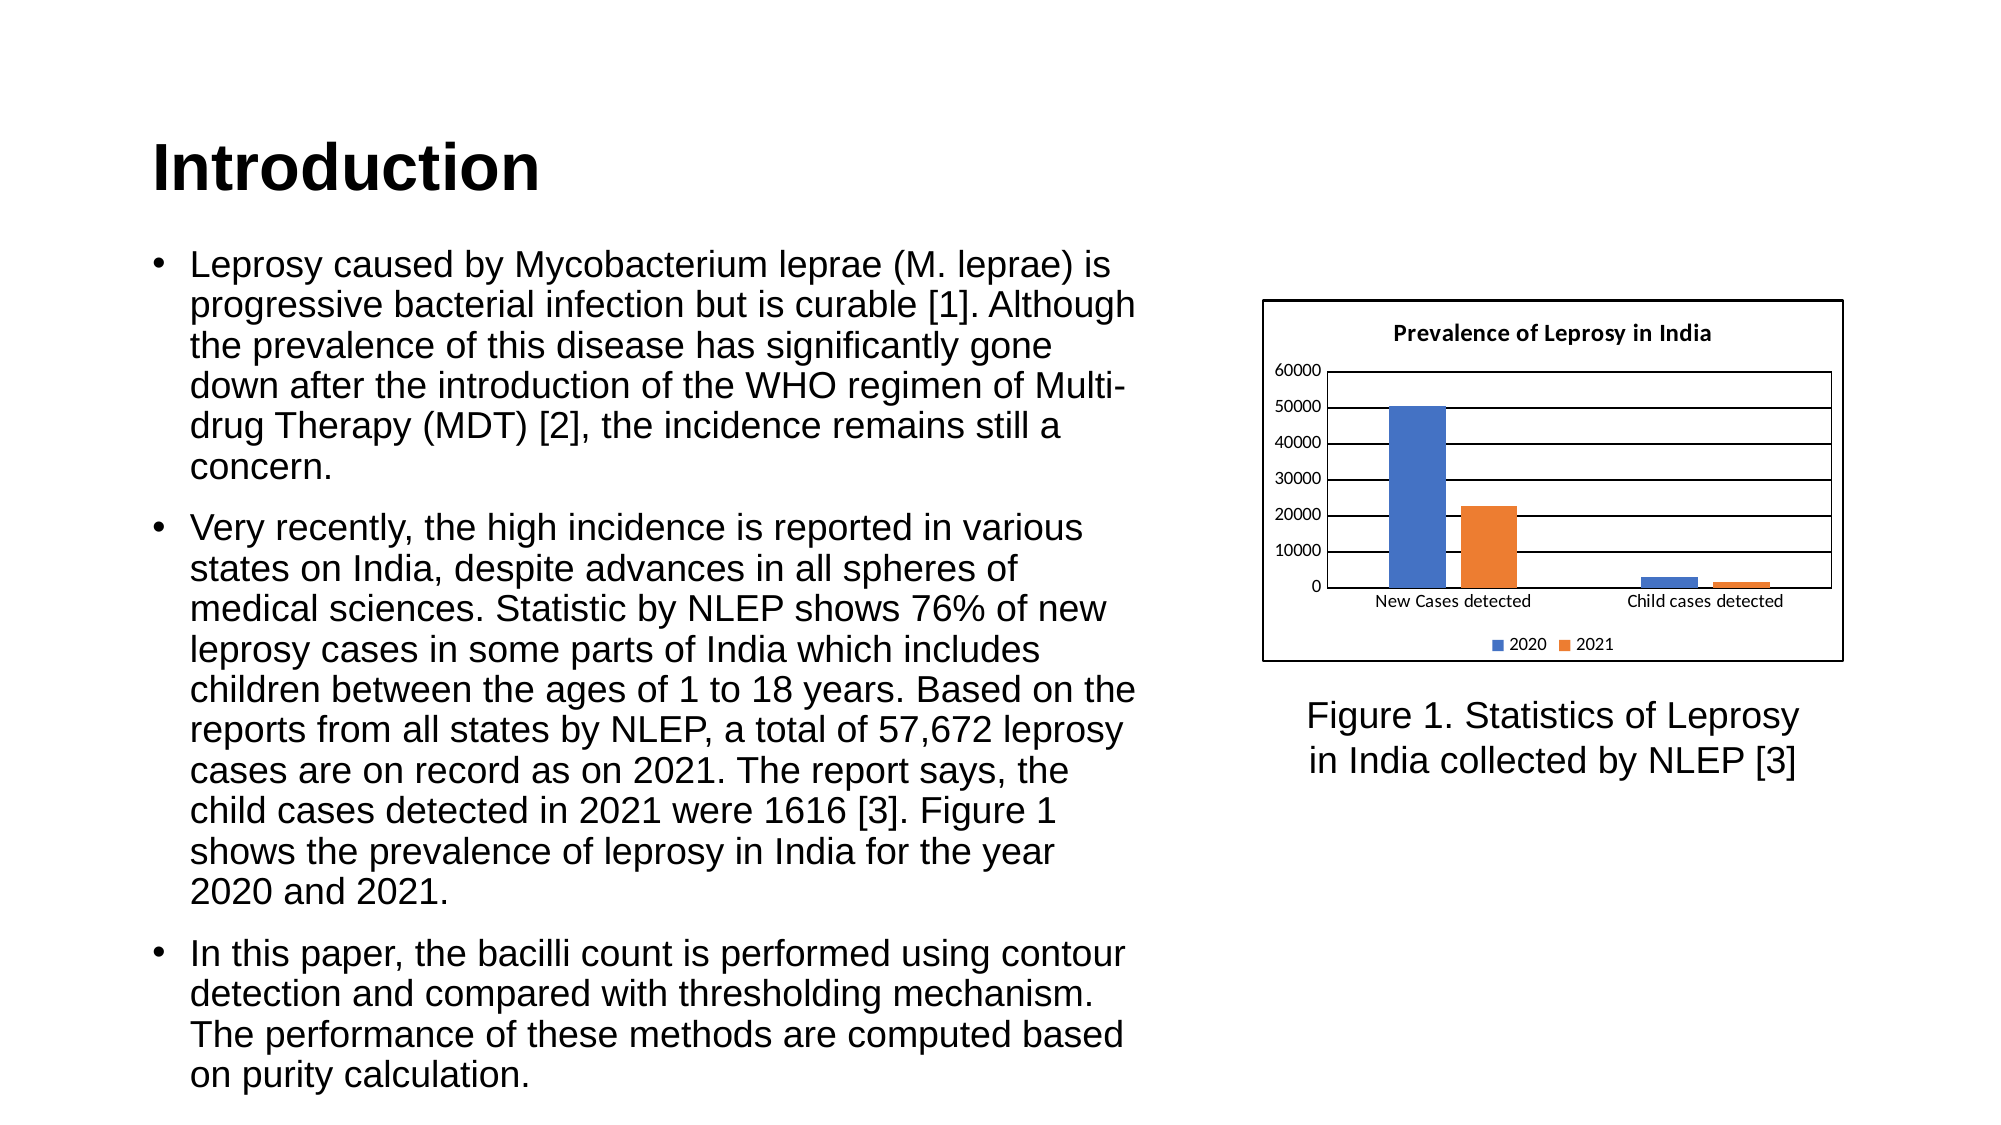

# Introduction
Leprosy caused by Mycobacterium leprae (M. leprae) is progressive bacterial infection but is curable [1]. Although the prevalence of this disease has significantly gone down after the introduction of the WHO regimen of Multi-drug Therapy (MDT) [2], the incidence remains still a concern.
Very recently, the high incidence is reported in various states on India, despite advances in all spheres of medical sciences. Statistic by NLEP shows 76% of new leprosy cases in some parts of India which includes children between the ages of 1 to 18 years. Based on the reports from all states by NLEP, a total of 57,672 leprosy cases are on record as on 2021. The report says, the child cases detected in 2021 were 1616 [3]. Figure 1 shows the prevalence of leprosy in India for the year 2020 and 2021.
In this paper, the bacilli count is performed using contour detection and compared with thresholding mechanism. The performance of these methods are computed based on purity calculation.

### Chart: Prevalence of Leprosy in India

| Category | 2020 | 2021 |
|---|---|---|
| New Cases detected | 50505.0 | 22613.0 |
| Child cases detected | 2914.0 | 1616.0 |
Figure 1. Statistics of Leprosy in India collected by NLEP [3]